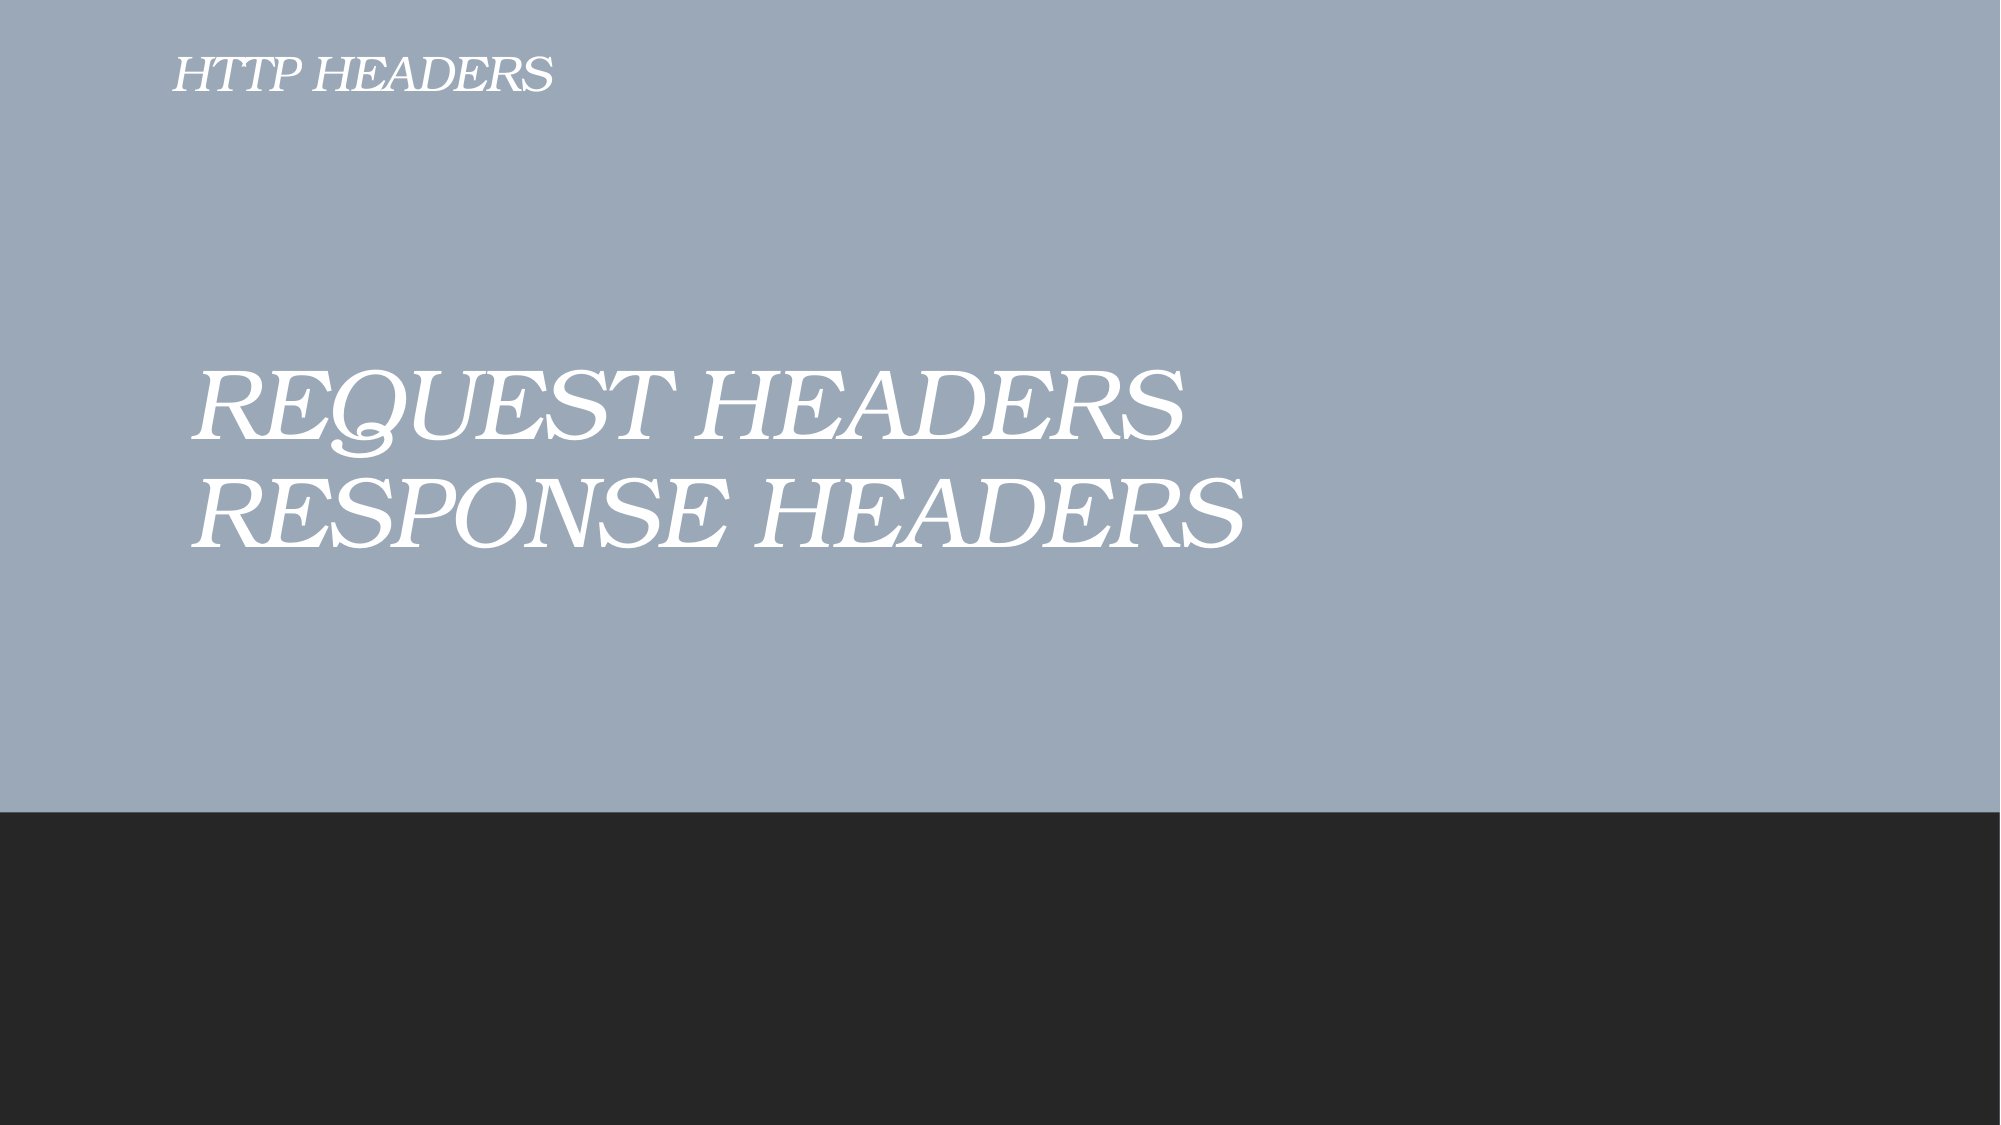

# HTTP HEADERS
REQUEST HEADERS
RESPONSE HEADERS